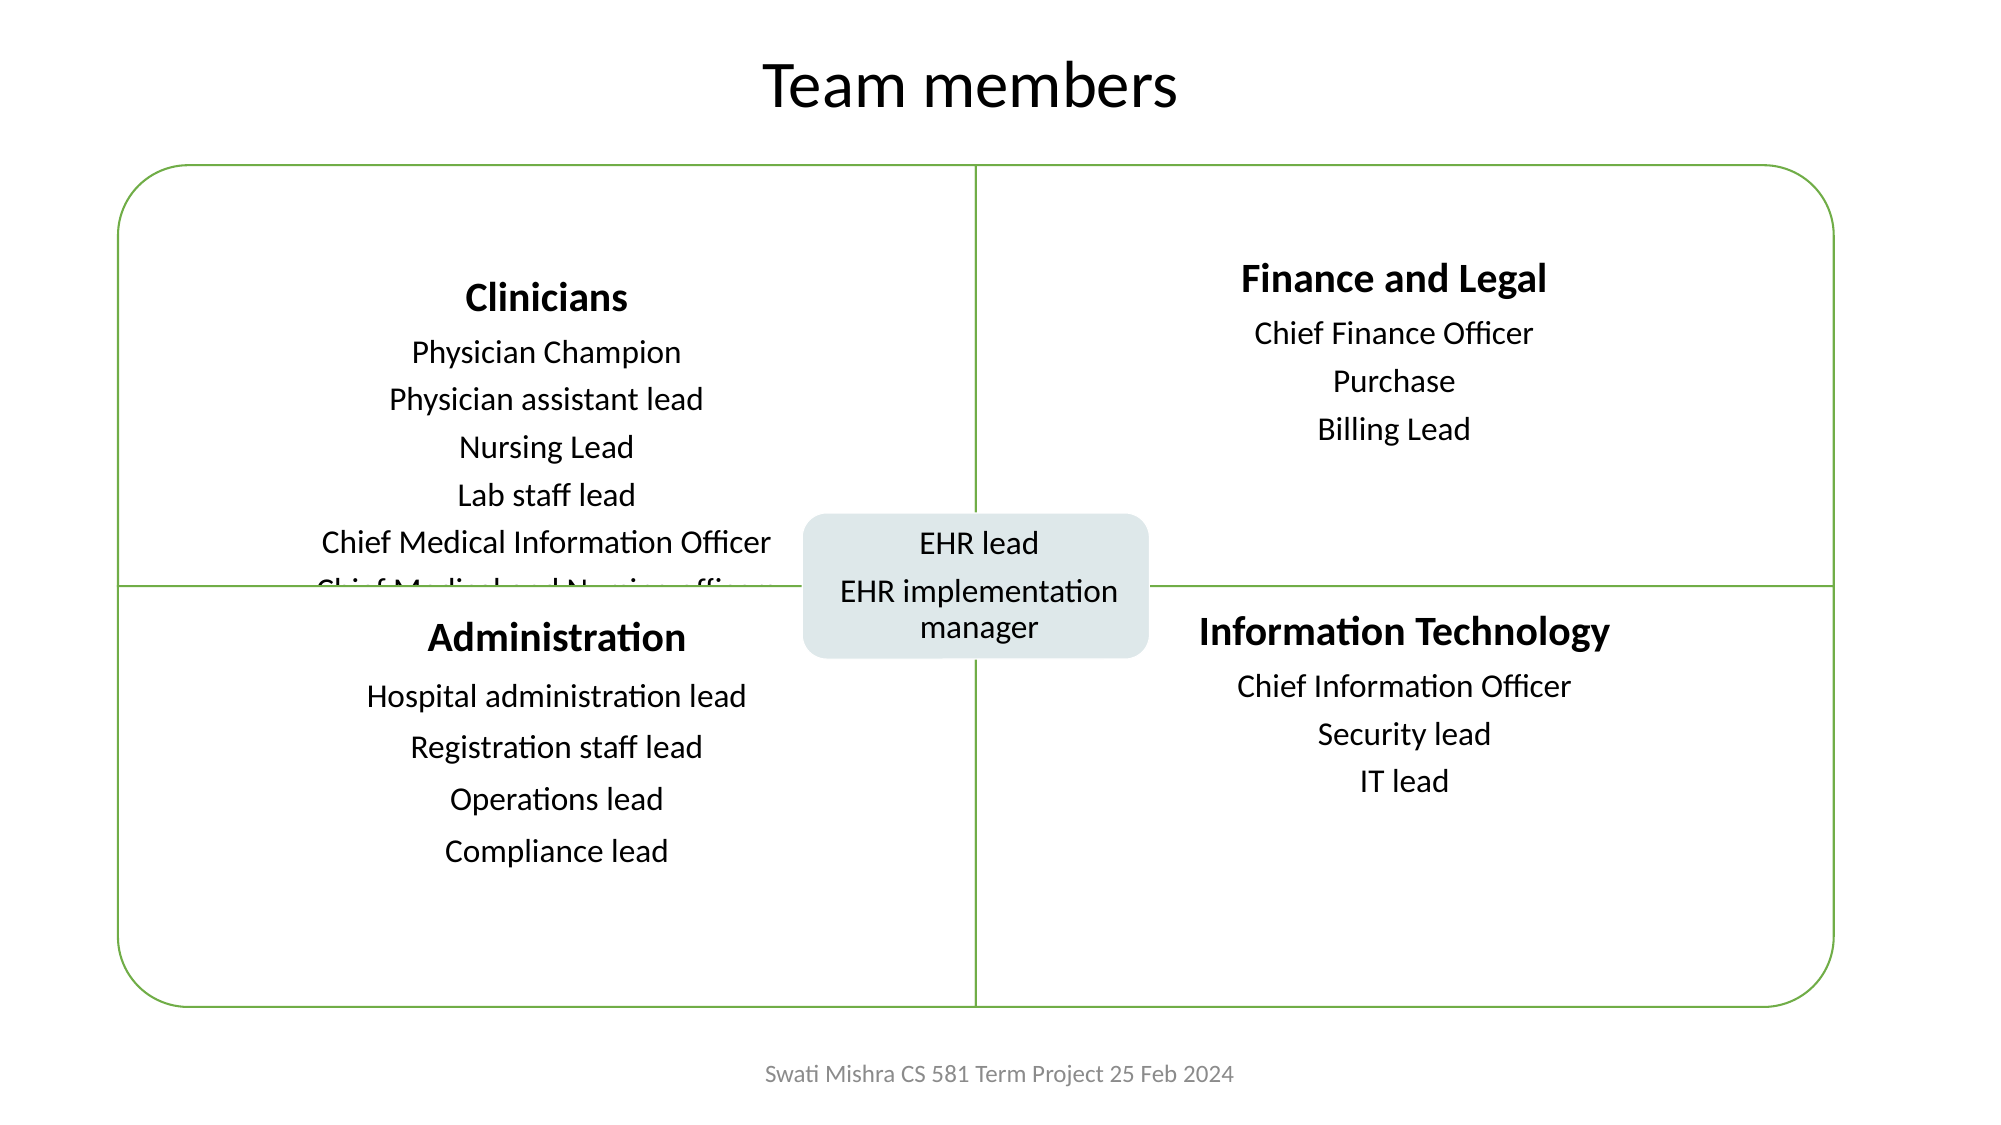

Team members

Clinicians
Physician Champion
Physician assistant lead
Nursing Lead
Lab staff lead
Chief Medical Information Officer
Chief Medical and Nursing officers
Finance and Legal
Chief Finance Officer
Purchase
Billing Lead

Administration
Hospital administration lead
Registration staff lead
Operations lead
Compliance lead

Information Technology
Chief Information Officer
Security lead
IT lead
EHR lead
EHR implementation manager
Swati Mishra CS 581 Term Project 25 Feb 2024